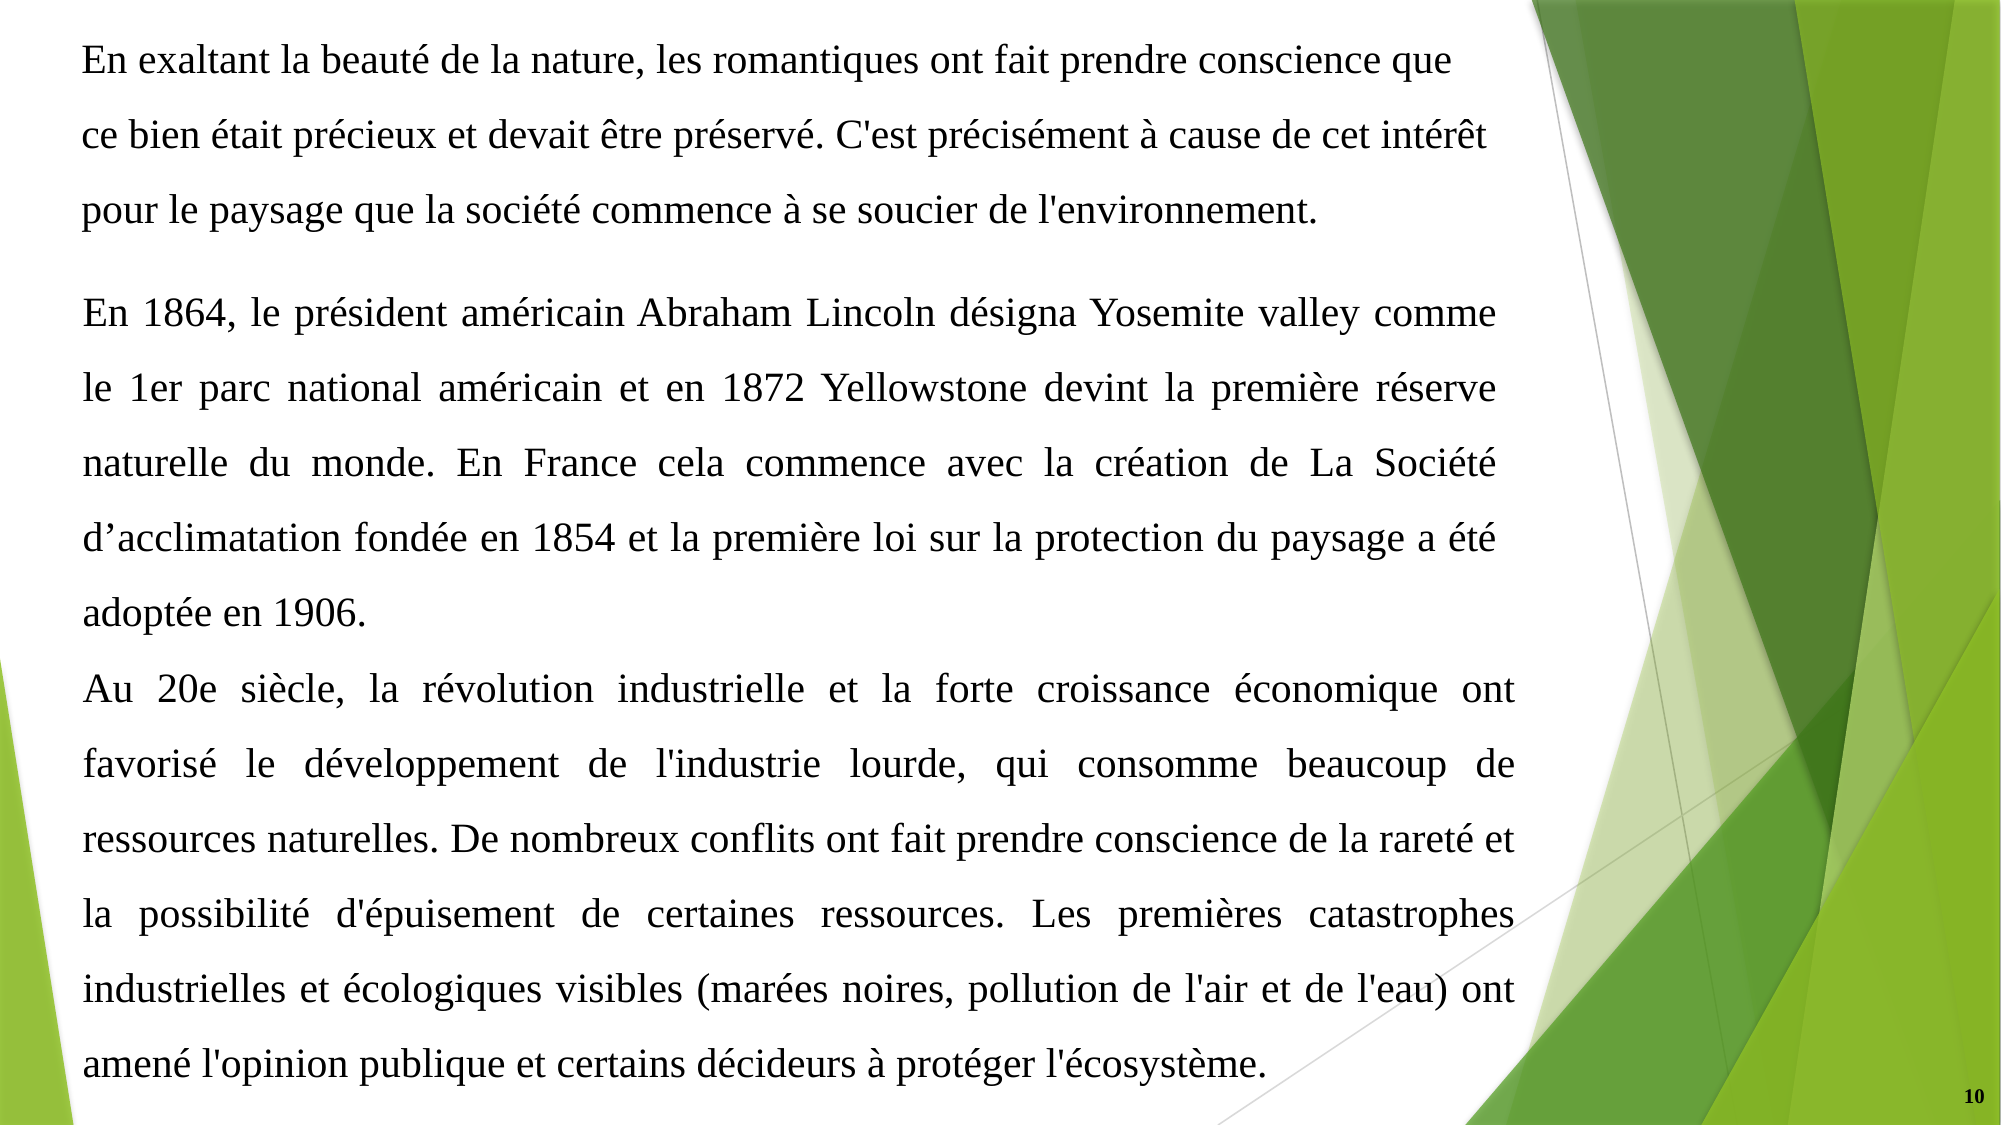

En exaltant la beauté de la nature, les romantiques ont fait prendre conscience que ce bien était précieux et devait être préservé. C'est précisément à cause de cet intérêt pour le paysage que la société commence à se soucier de l'environnement.
En 1864, le président américain Abraham Lincoln désigna Yosemite valley comme le 1er parc national américain et en 1872 Yellowstone devint la première réserve naturelle du monde. En France cela commence avec la création de La Société d’acclimatation fondée en 1854 et la première loi sur la protection du paysage a été adoptée en 1906.
Au 20e siècle, la révolution industrielle et la forte croissance économique ont favorisé le développement de l'industrie lourde, qui consomme beaucoup de ressources naturelles. De nombreux conflits ont fait prendre conscience de la rareté et la possibilité d'épuisement de certaines ressources. Les premières catastrophes industrielles et écologiques visibles (marées noires, pollution de l'air et de l'eau) ont amené l'opinion publique et certains décideurs à protéger l'écosystème.
10